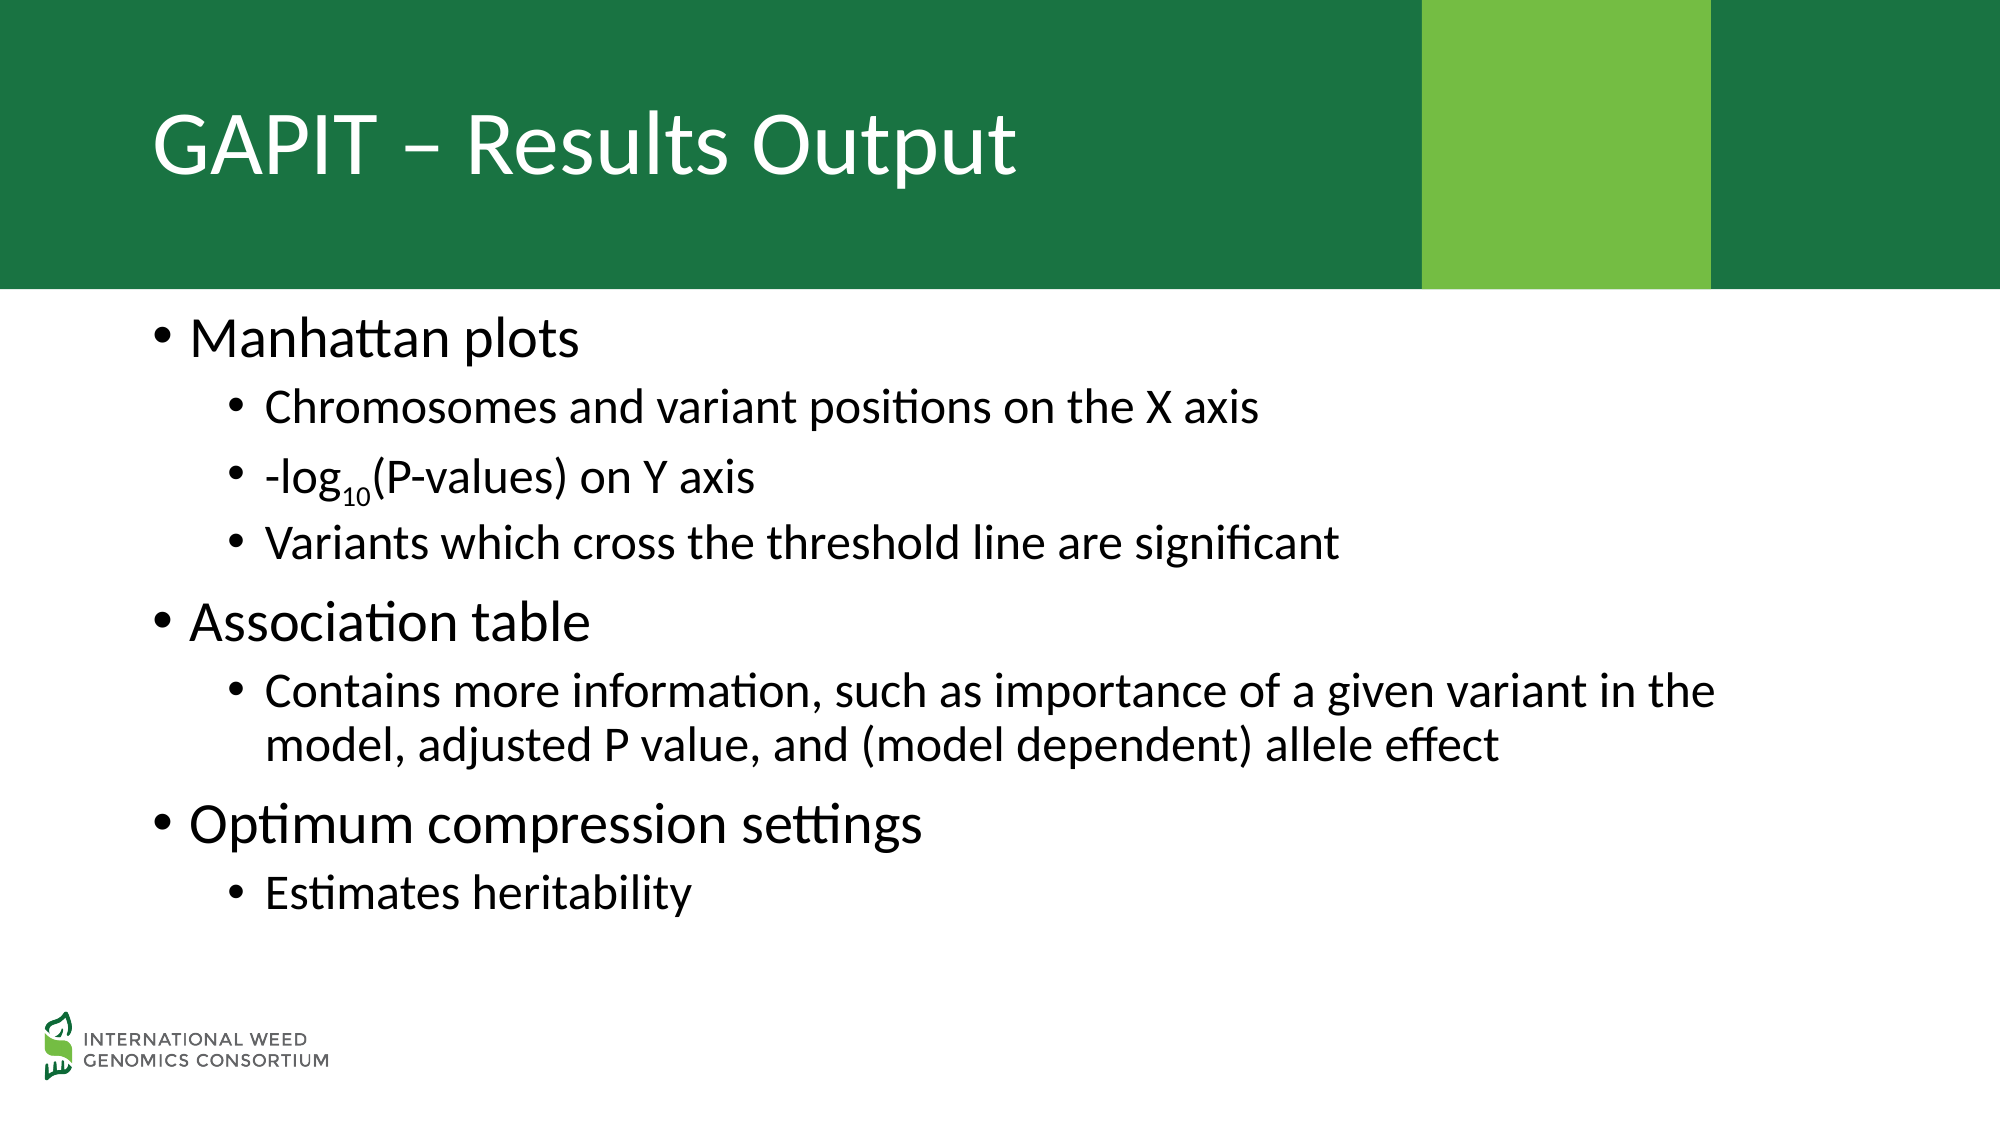

# GAPIT – Results Output
Manhattan plots
Chromosomes and variant positions on the X axis
-log10(P-values) on Y axis
Variants which cross the threshold line are significant
Association table
Contains more information, such as importance of a given variant in the model, adjusted P value, and (model dependent) allele effect
Optimum compression settings
Estimates heritability